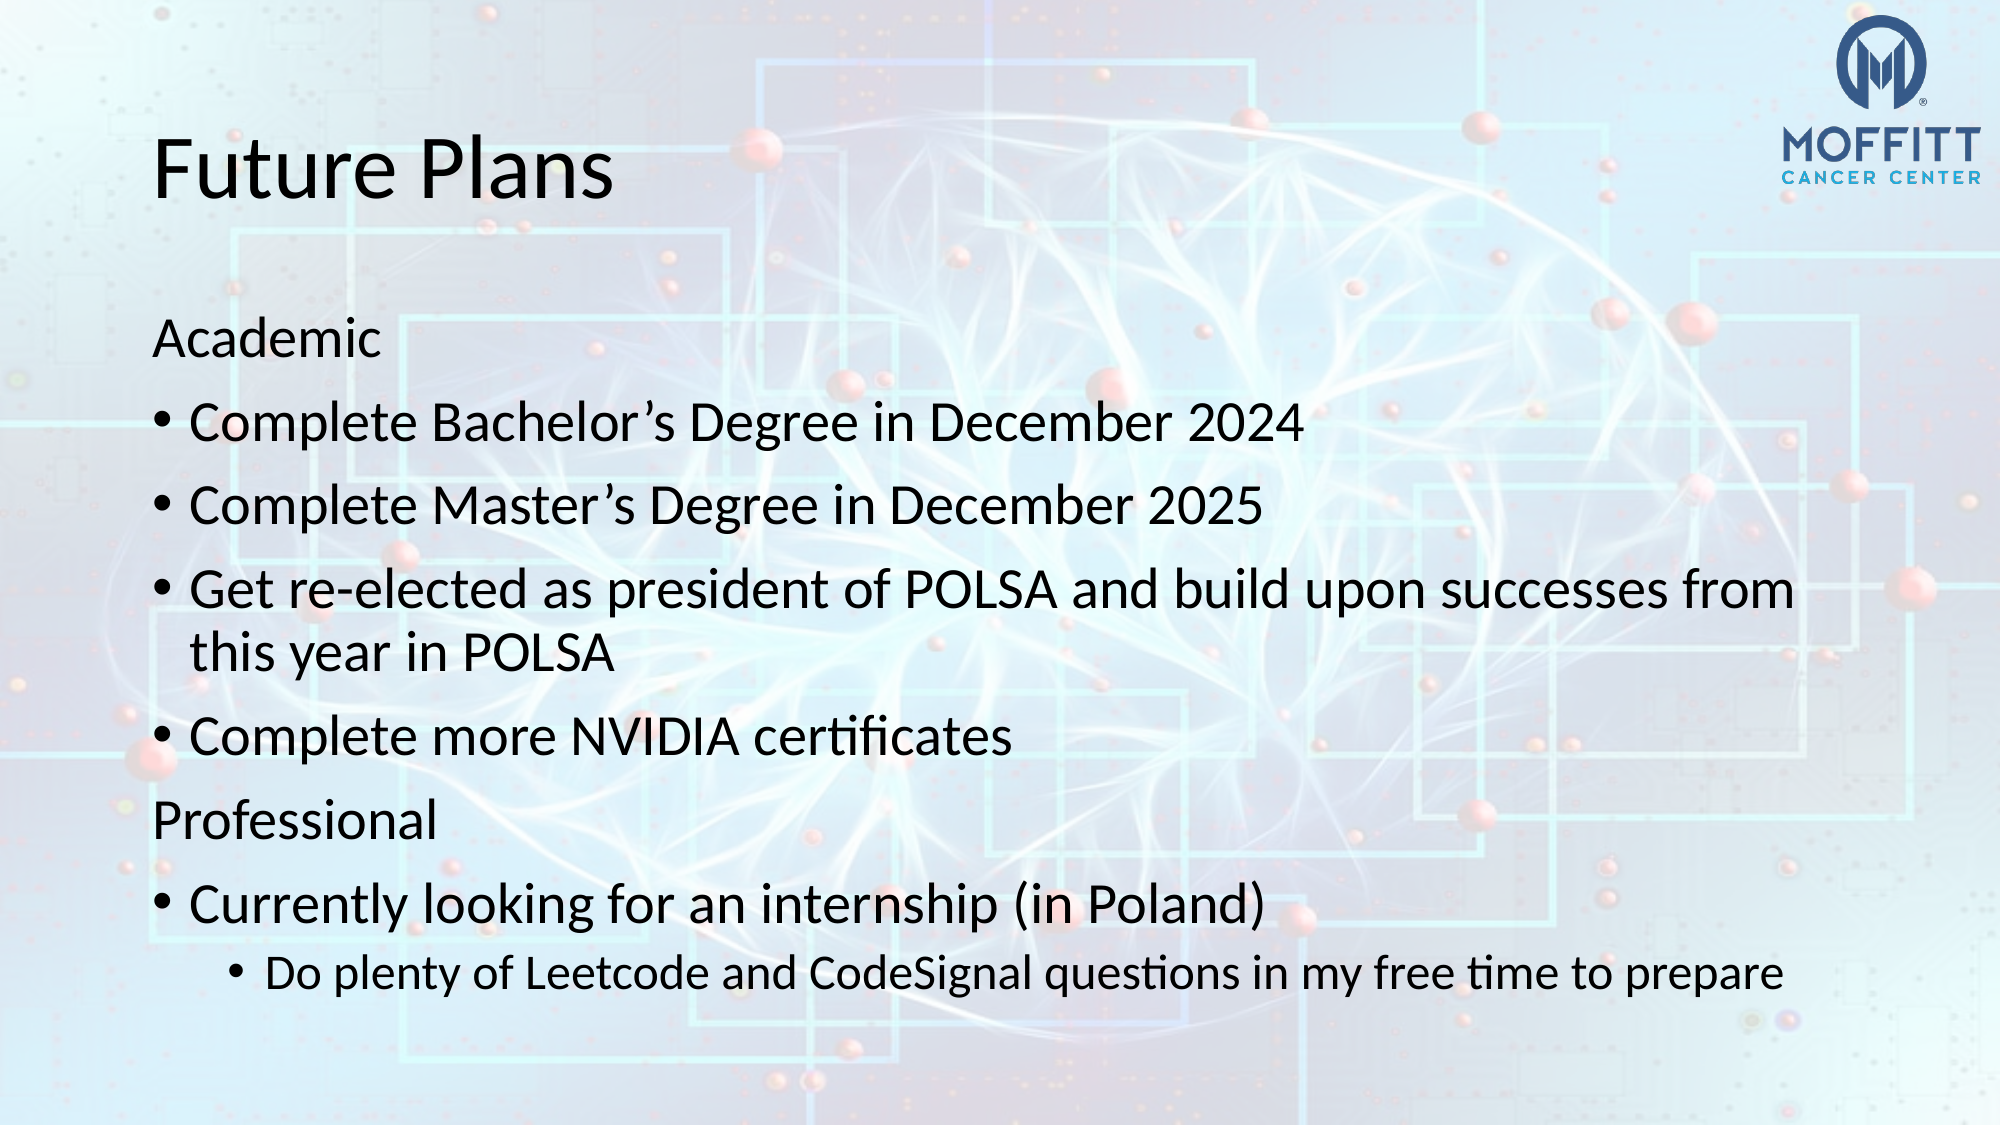

# Future Plans
Academic
Complete Bachelor’s Degree in December 2024
Complete Master’s Degree in December 2025
Get re-elected as president of POLSA and build upon successes from this year in POLSA
Complete more NVIDIA certificates
Professional
Currently looking for an internship (in Poland)
Do plenty of Leetcode and CodeSignal questions in my free time to prepare